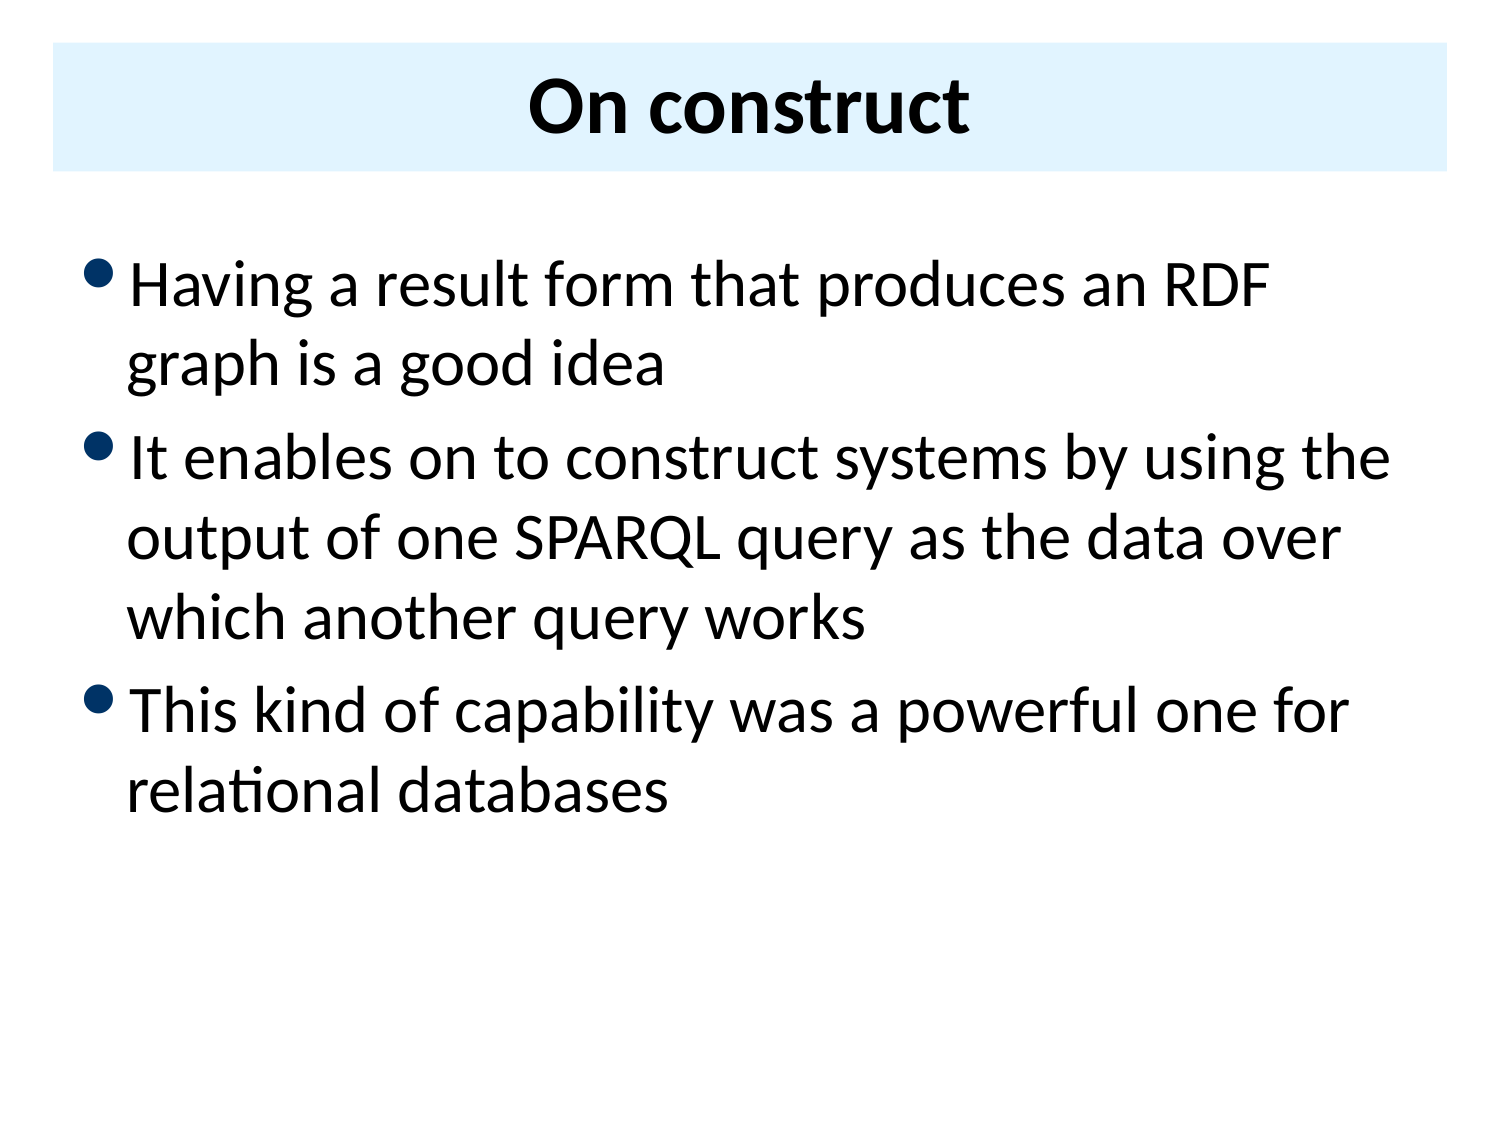

# On construct
Having a result form that produces an RDF graph is a good idea
It enables on to construct systems by using the output of one SPARQL query as the data over which another query works
This kind of capability was a powerful one for relational databases